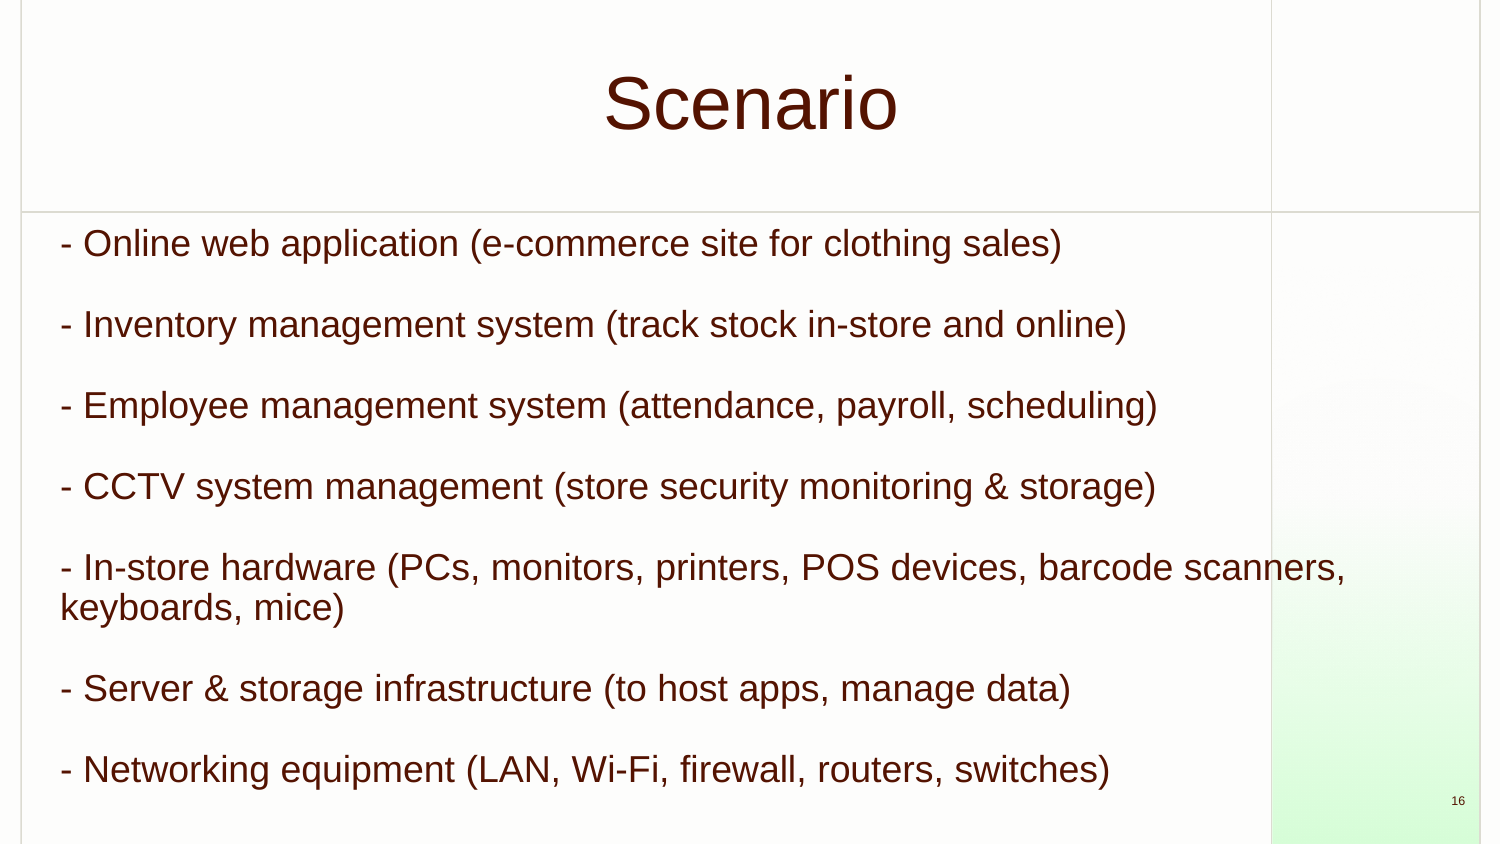

Scenario
# - Online web application (e-commerce site for clothing sales)

- Inventory management system (track stock in-store and online)

- Employee management system (attendance, payroll, scheduling)

- CCTV system management (store security monitoring & storage)

- In-store hardware (PCs, monitors, printers, POS devices, barcode scanners, keyboards, mice)

- Server & storage infrastructure (to host apps, manage data)

- Networking equipment (LAN, Wi-Fi, firewall, routers, switches)
16